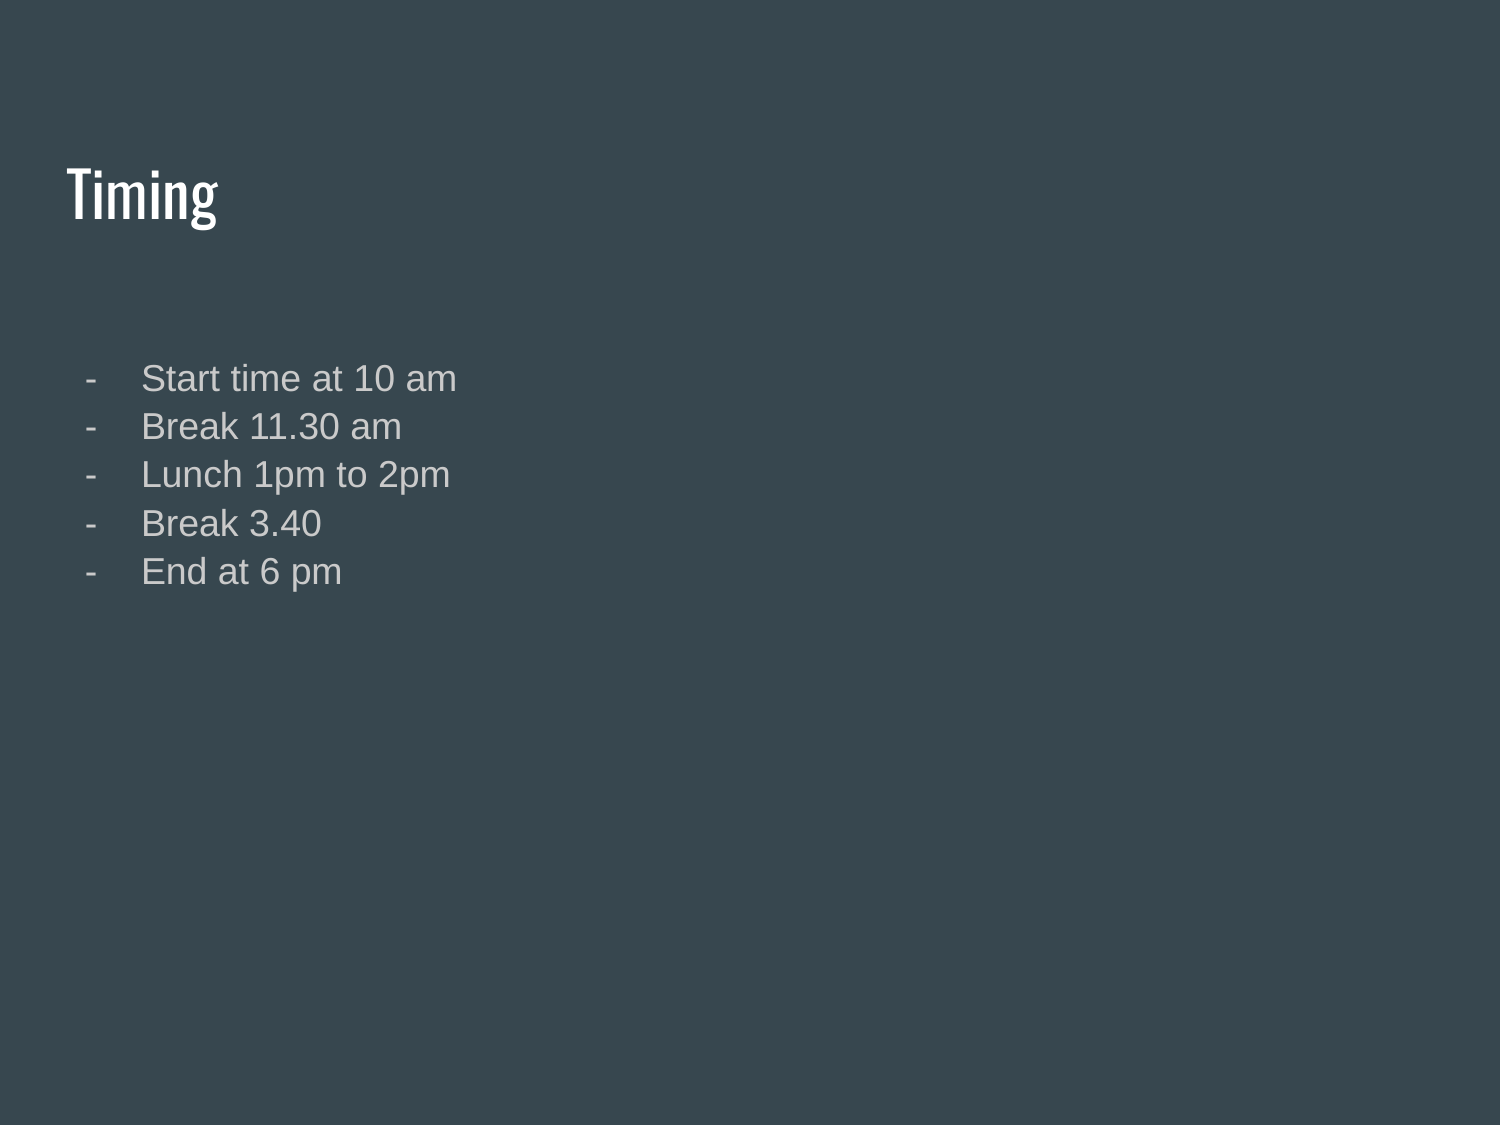

# Timing
Start time at 10 am
Break 11.30 am
Lunch 1pm to 2pm
Break 3.40
End at 6 pm